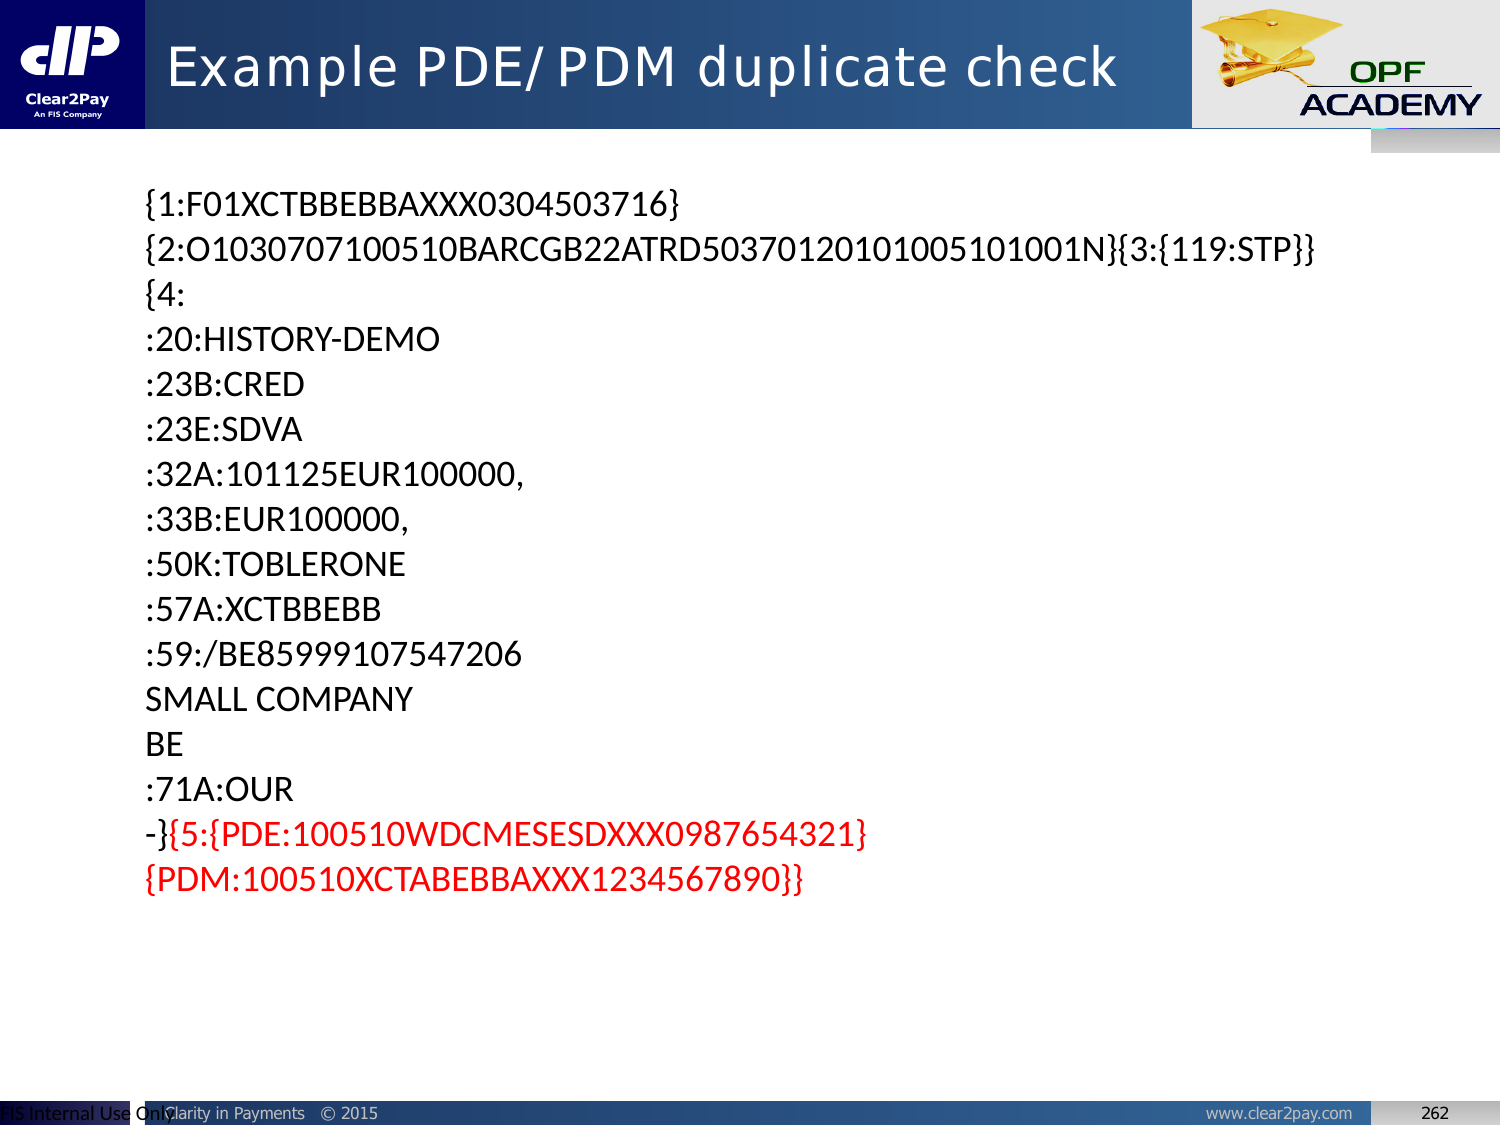

# Example PDE/PDM duplicate check
{1:F01XCTBBEBBAXXX0304503716}{2:O1030707100510BARCGB22ATRD50370120101005101001N}{3:{119:STP}}{4:
:20:HISTORY-DEMO
:23B:CRED
:23E:SDVA
:32A:101125EUR100000,
:33B:EUR100000,
:50K:TOBLERONE
:57A:XCTBBEBB
:59:/BE85999107547206
SMALL COMPANY
BE
:71A:OUR
-}{5:{PDE:100510WDCMESESDXXX0987654321}{PDM:100510XCTABEBBAXXX1234567890}}